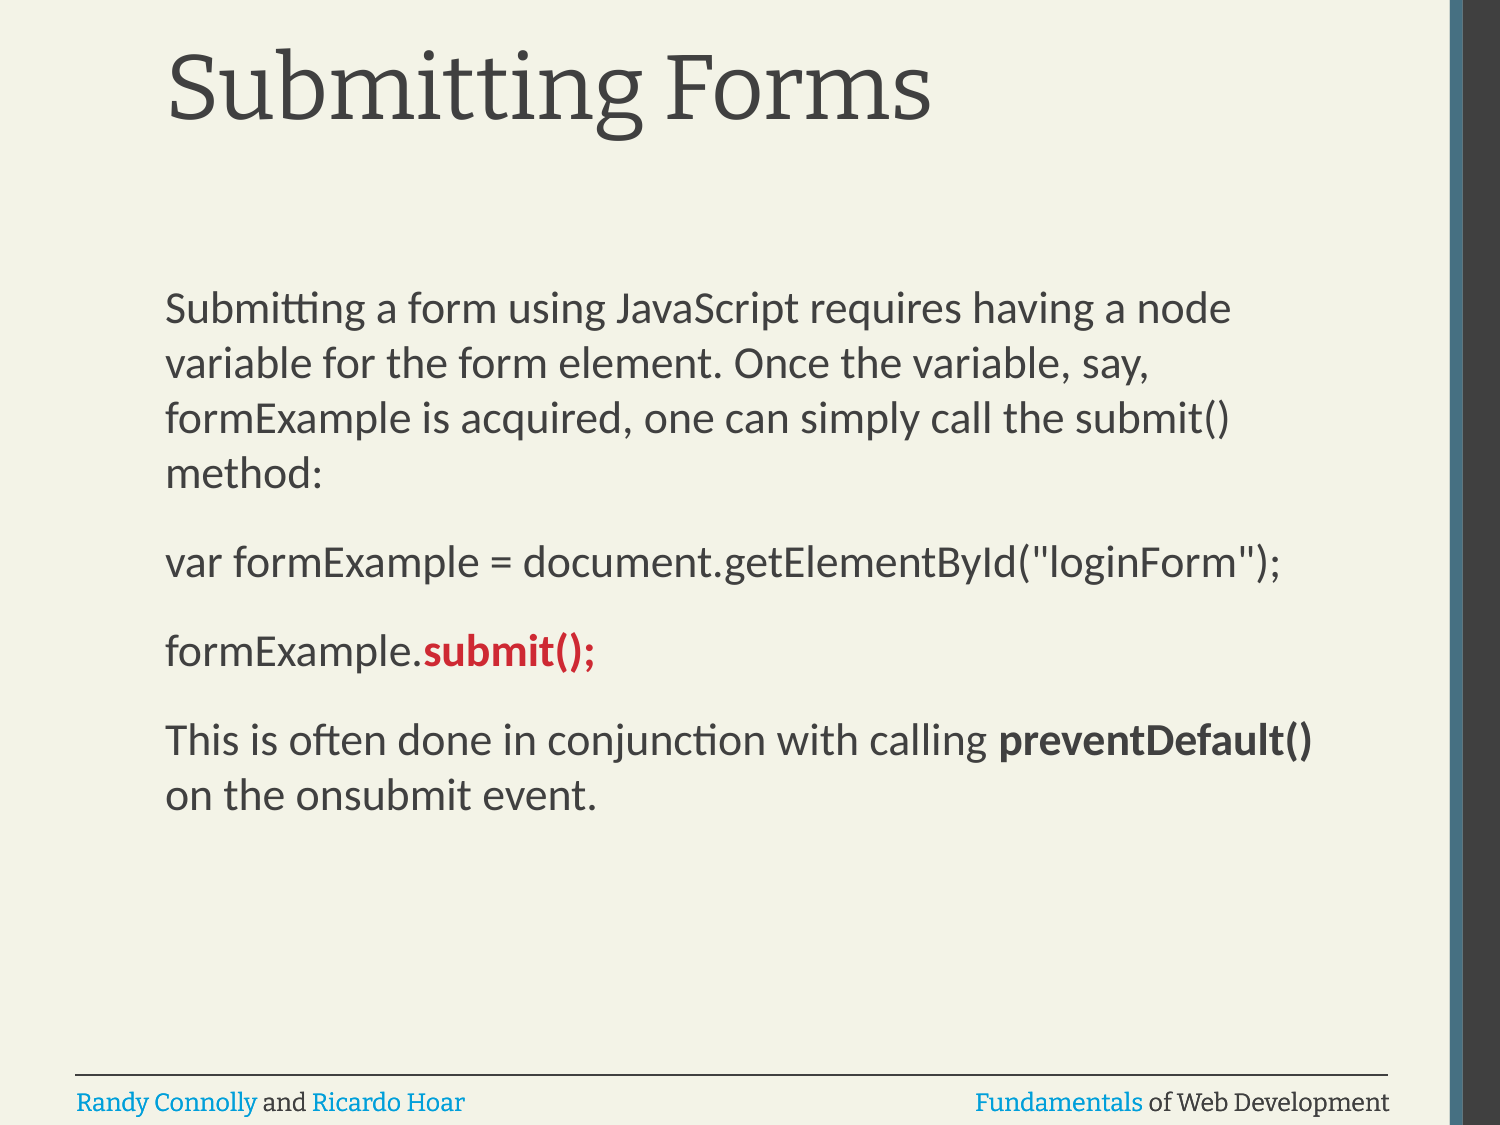

# Submitting Forms

Submitting a form using JavaScript requires having a node variable for the form element. Once the variable, say, formExample is acquired, one can simply call the submit() method:
var formExample = document.getElementById("loginForm");
formExample.submit();
This is often done in conjunction with calling preventDefault() on the onsubmit event.